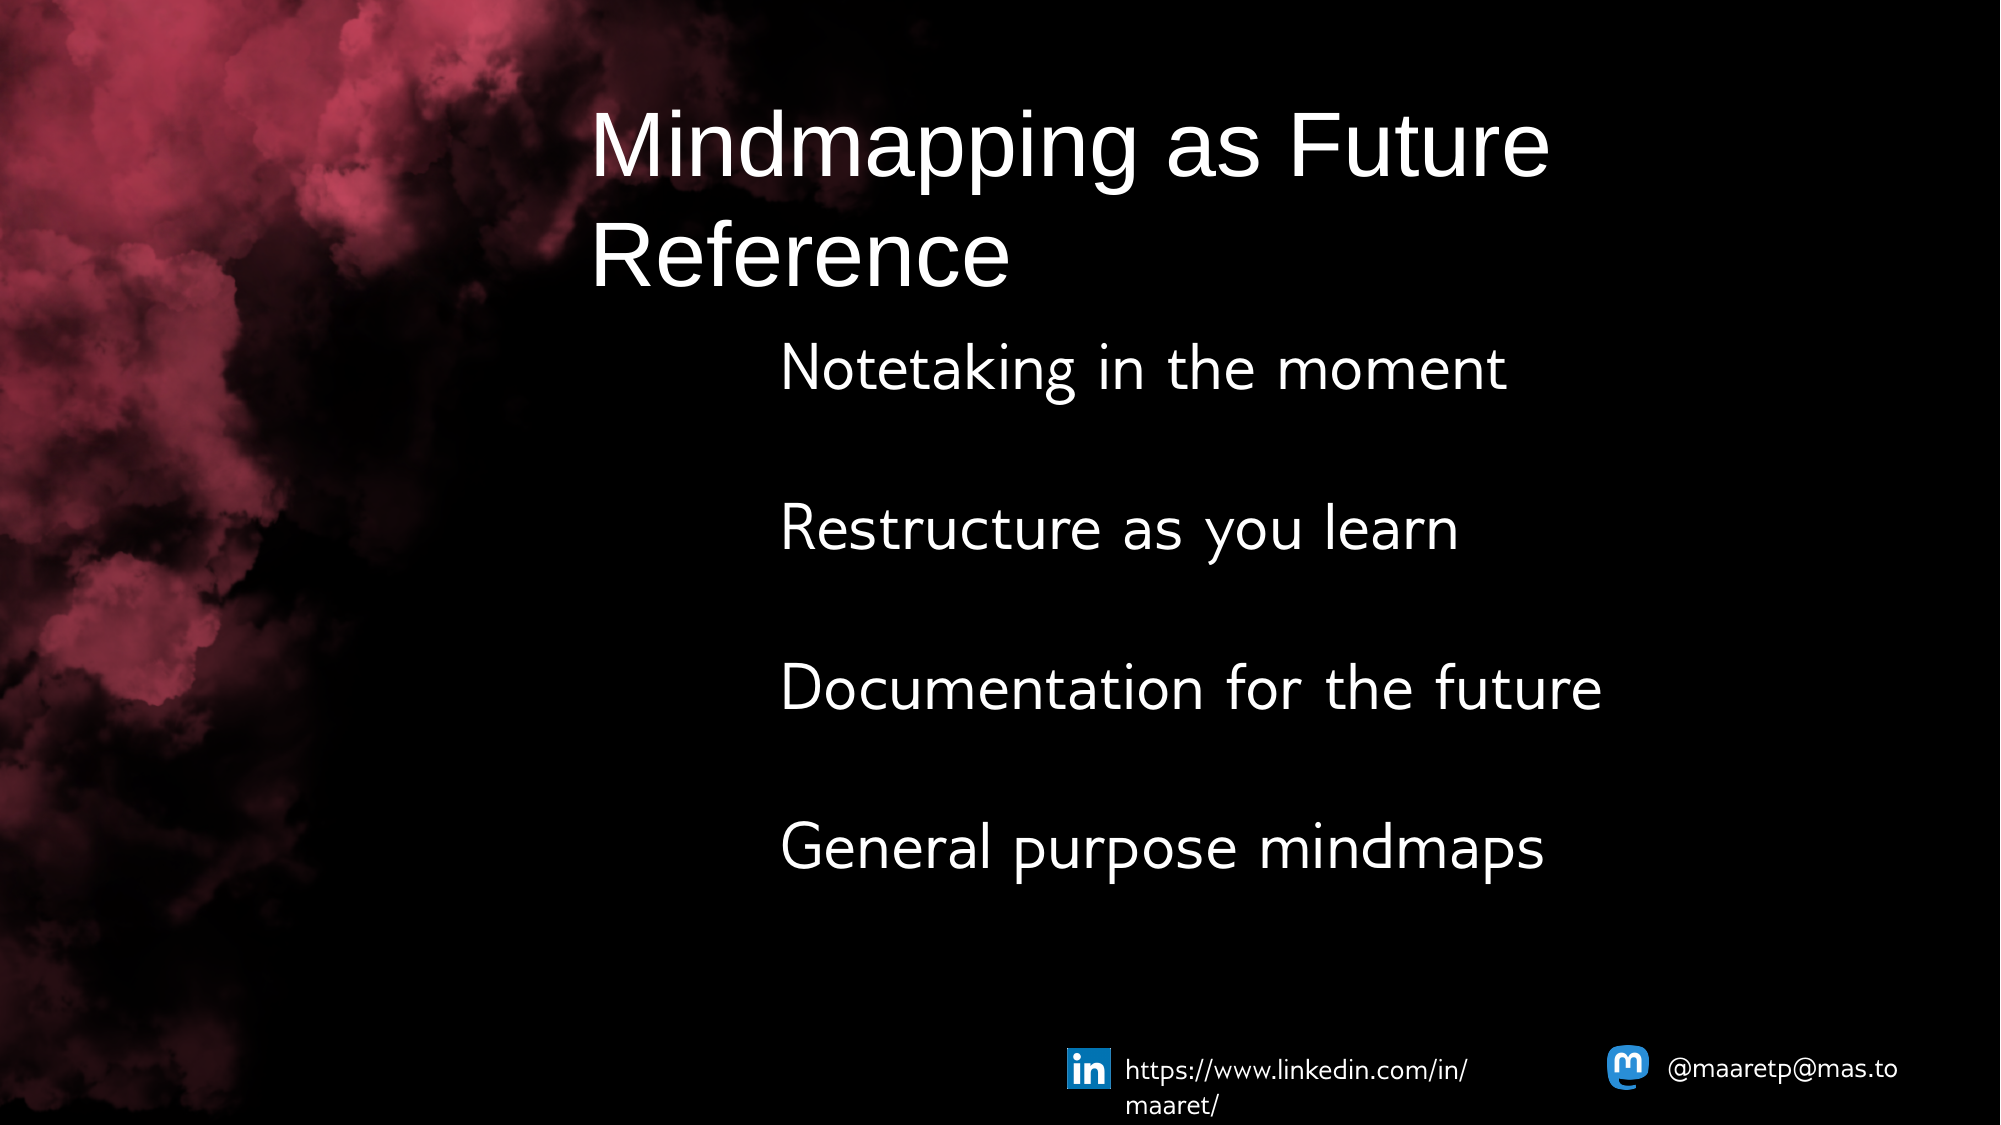

Mindmapping as Future Reference
Notetaking in the moment

Restructure as you learn

Documentation for the future

General purpose mindmaps